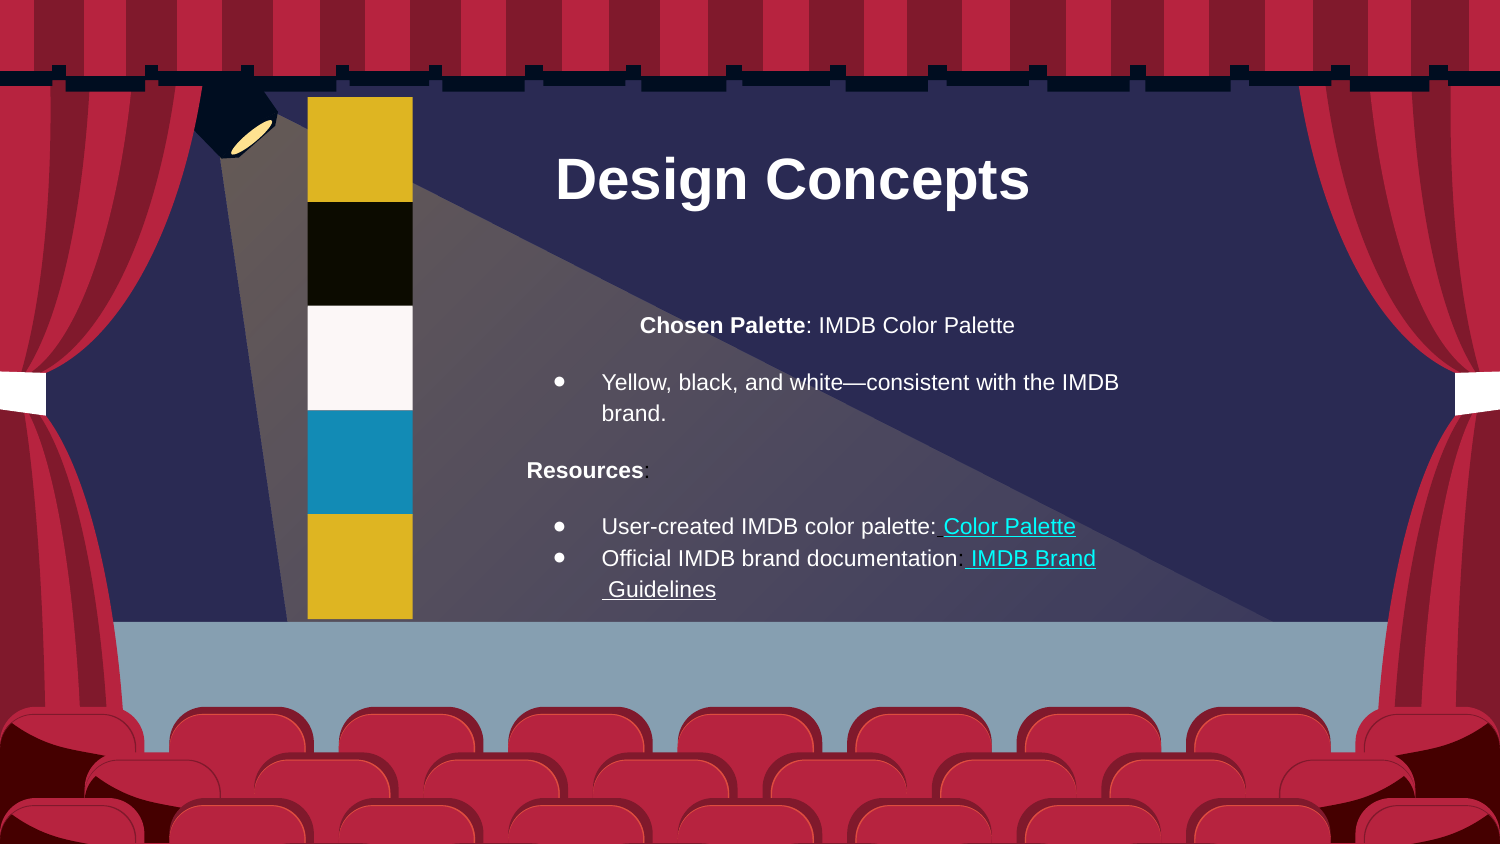

# Design Concepts

Chosen Palette: IMDB Color Palette
Yellow, black, and white—consistent with the IMDB brand.
Resources:
User-created IMDB color palette: Color Palette
Official IMDB brand documentation: IMDB Brand Guidelines